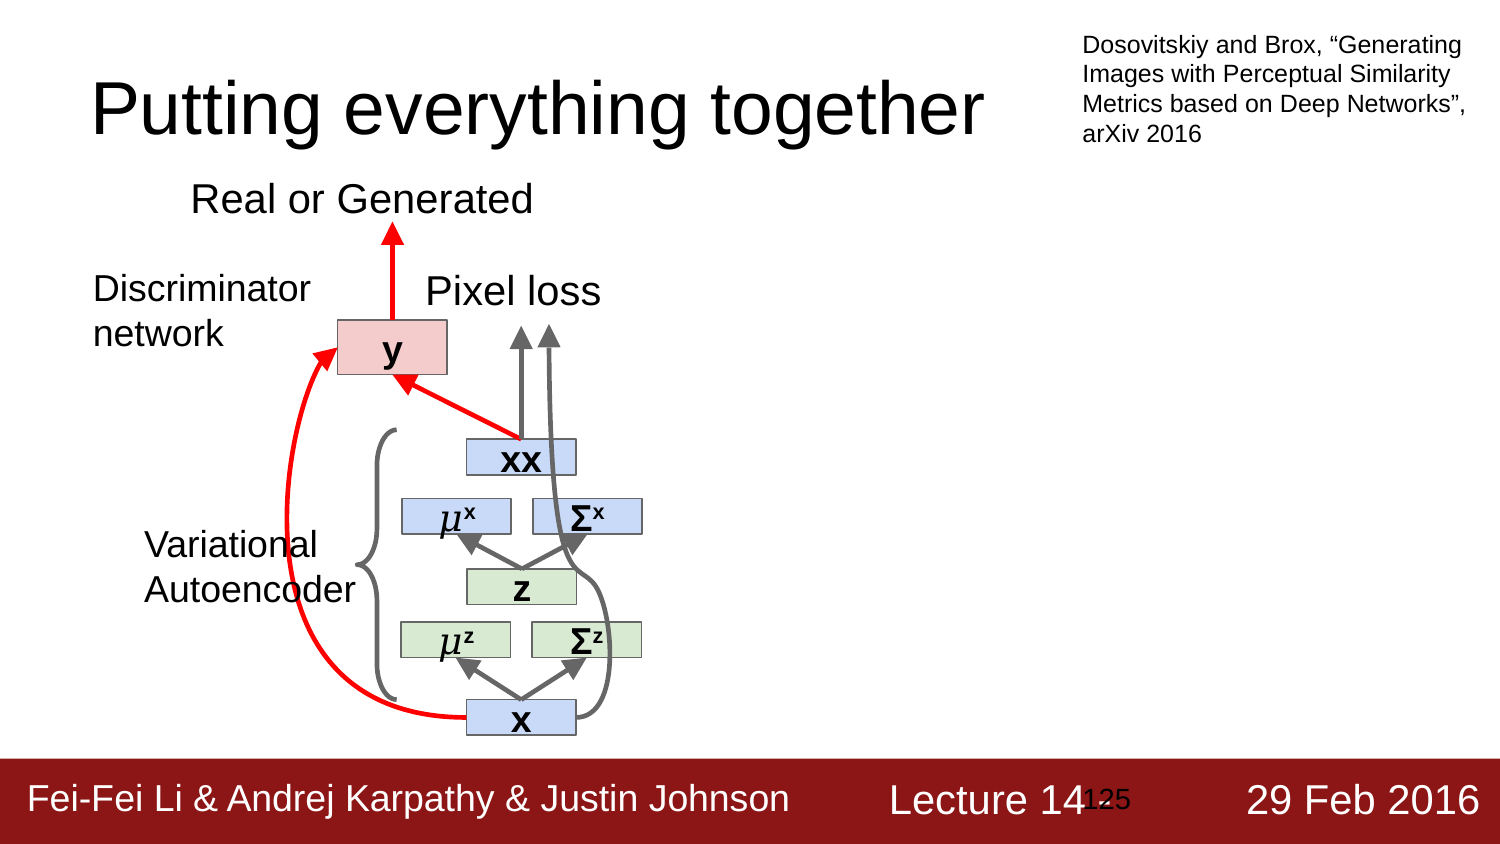

Dosovitskiy and Brox, “Generating Images with Perceptual Similarity Metrics based on Deep Networks”, arXiv 2016
# Putting everything together
Real or Generated
Discriminator
network
Pixel loss

y

xx
𝜇x
Σx
Variational
Autoencoder
z
𝜇z
Σz
x
125